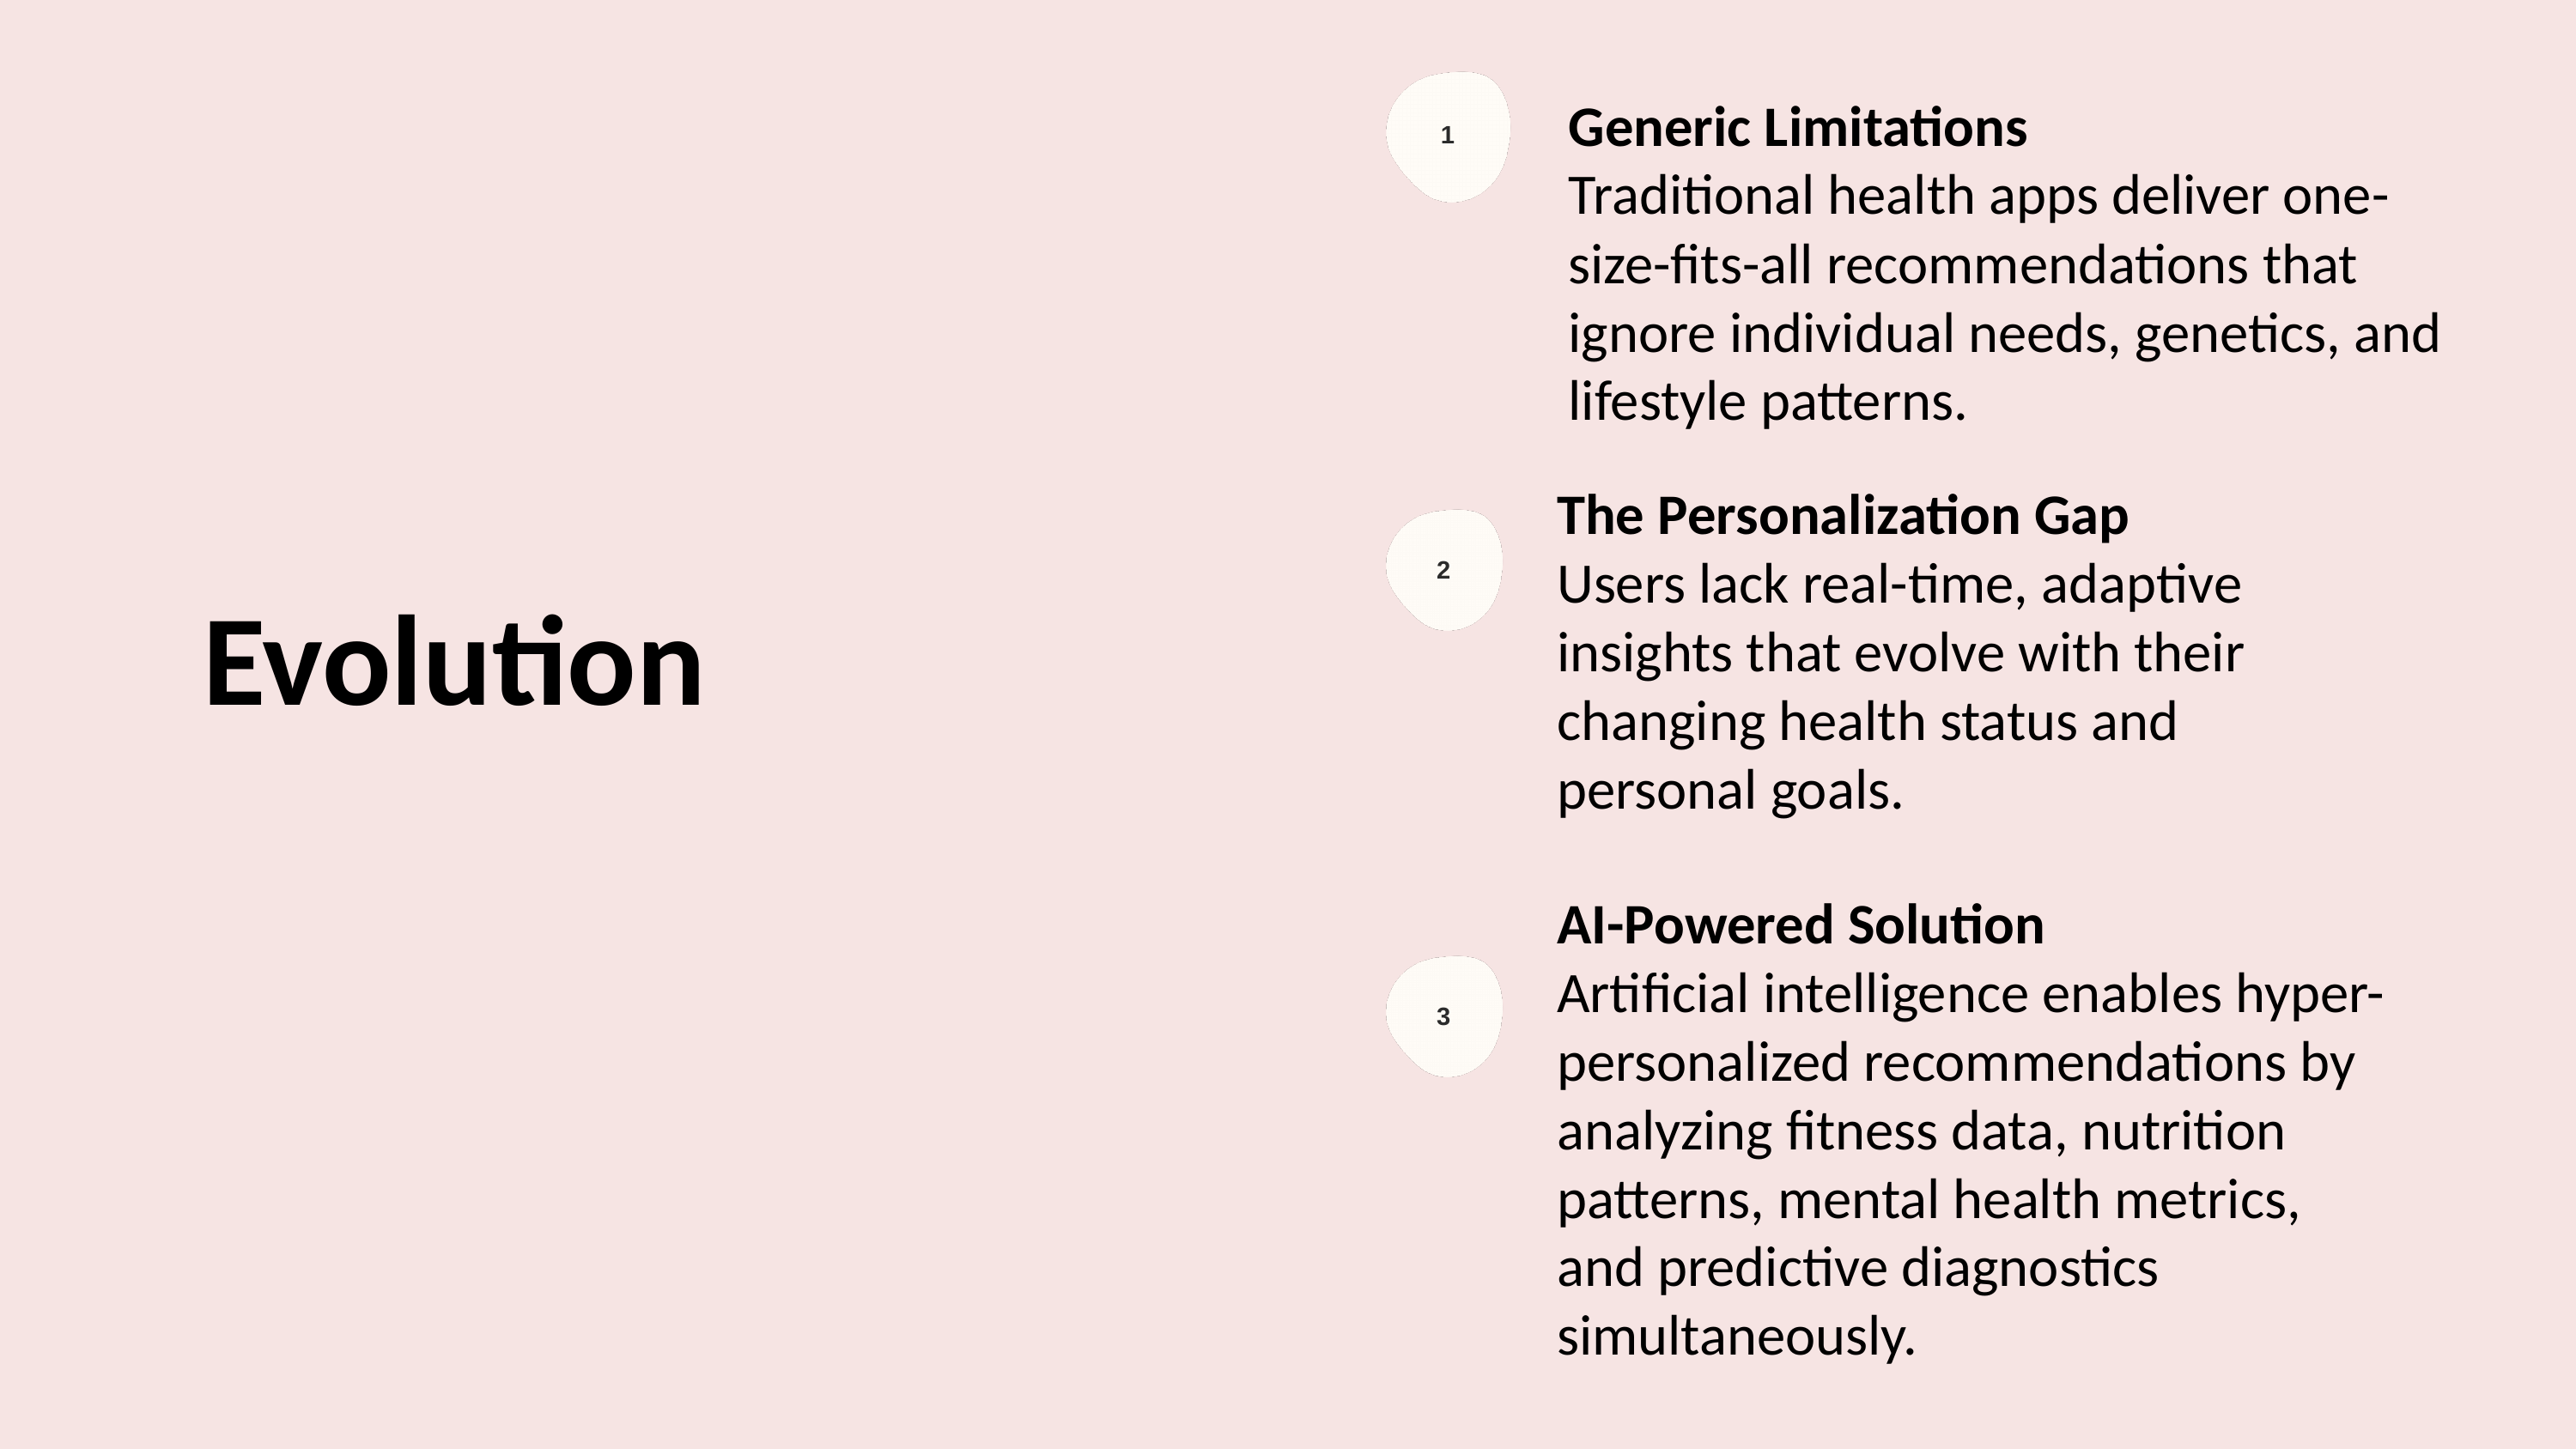

Generic Limitations
Traditional health apps deliver one-size-fits-all recommendations that ignore individual needs, genetics, and lifestyle patterns.

1

The Personalization Gap
Users lack real-time, adaptive insights that evolve with their changing health status and personal goals.

2
  Evolution

AI-Powered Solution
Artificial intelligence enables hyper-personalized recommendations by analyzing fitness data, nutrition patterns, mental health metrics, and predictive diagnostics simultaneously.

3